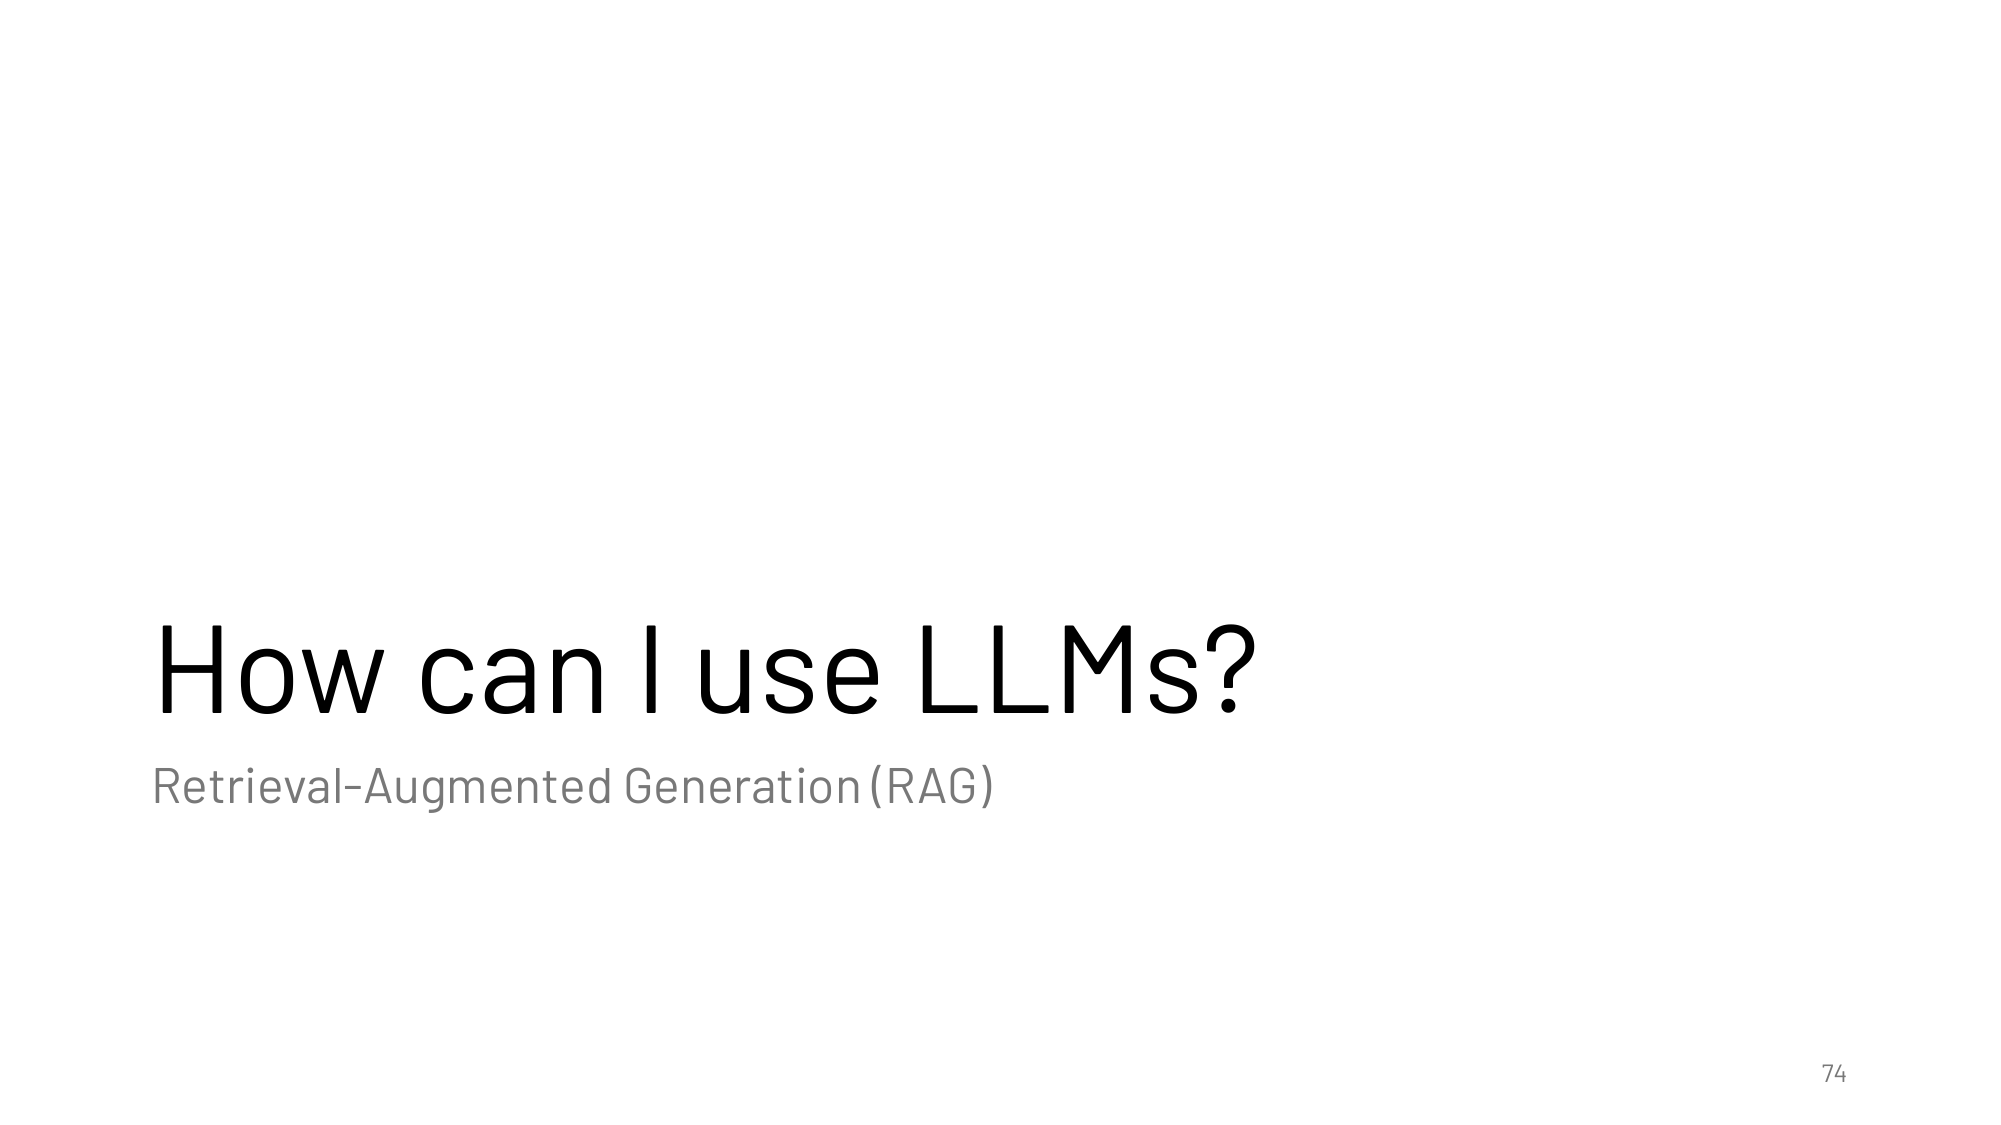

# How can I use LLMs?
Retrieval-Augmented Generation (RAG)
74